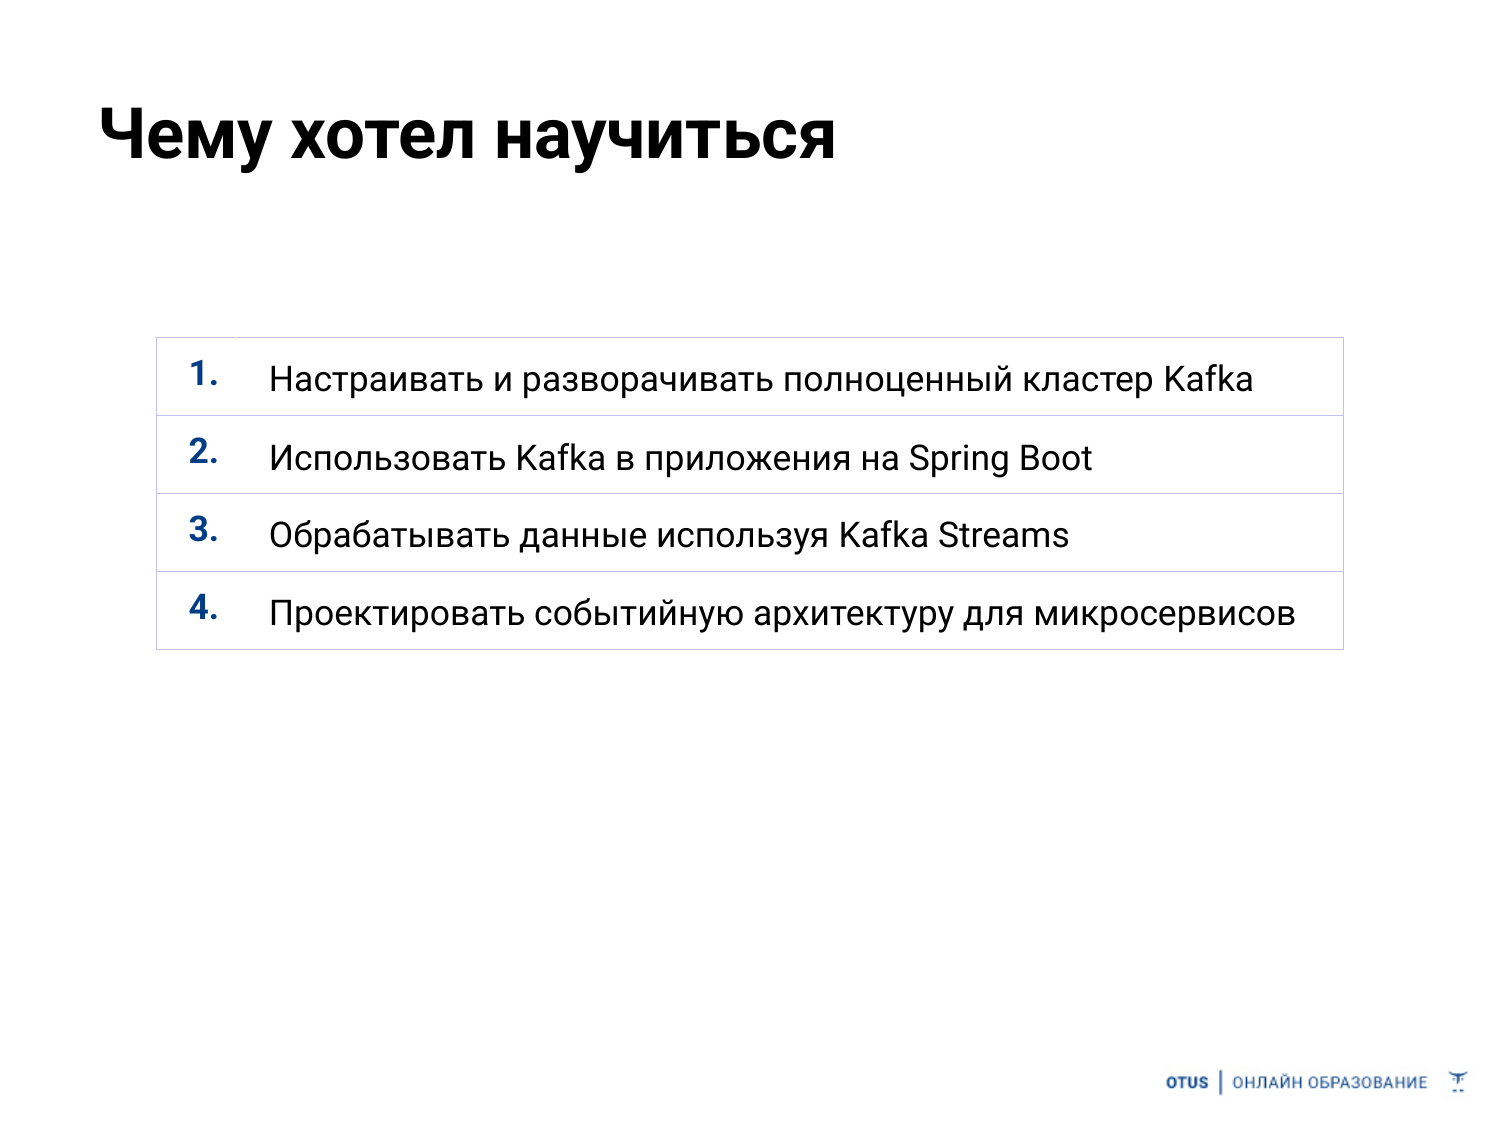

# Чему хотел научиться
| 1. | Настраивать и разворачивать полноценный кластер Kafka |
| --- | --- |
| 2. | Использовать Kafka в приложения на Spring Boot |
| 3. | Обрабатывать данные используя Kafka Streams |
| 4. | Проектировать событийную архитектуру для микросервисов |